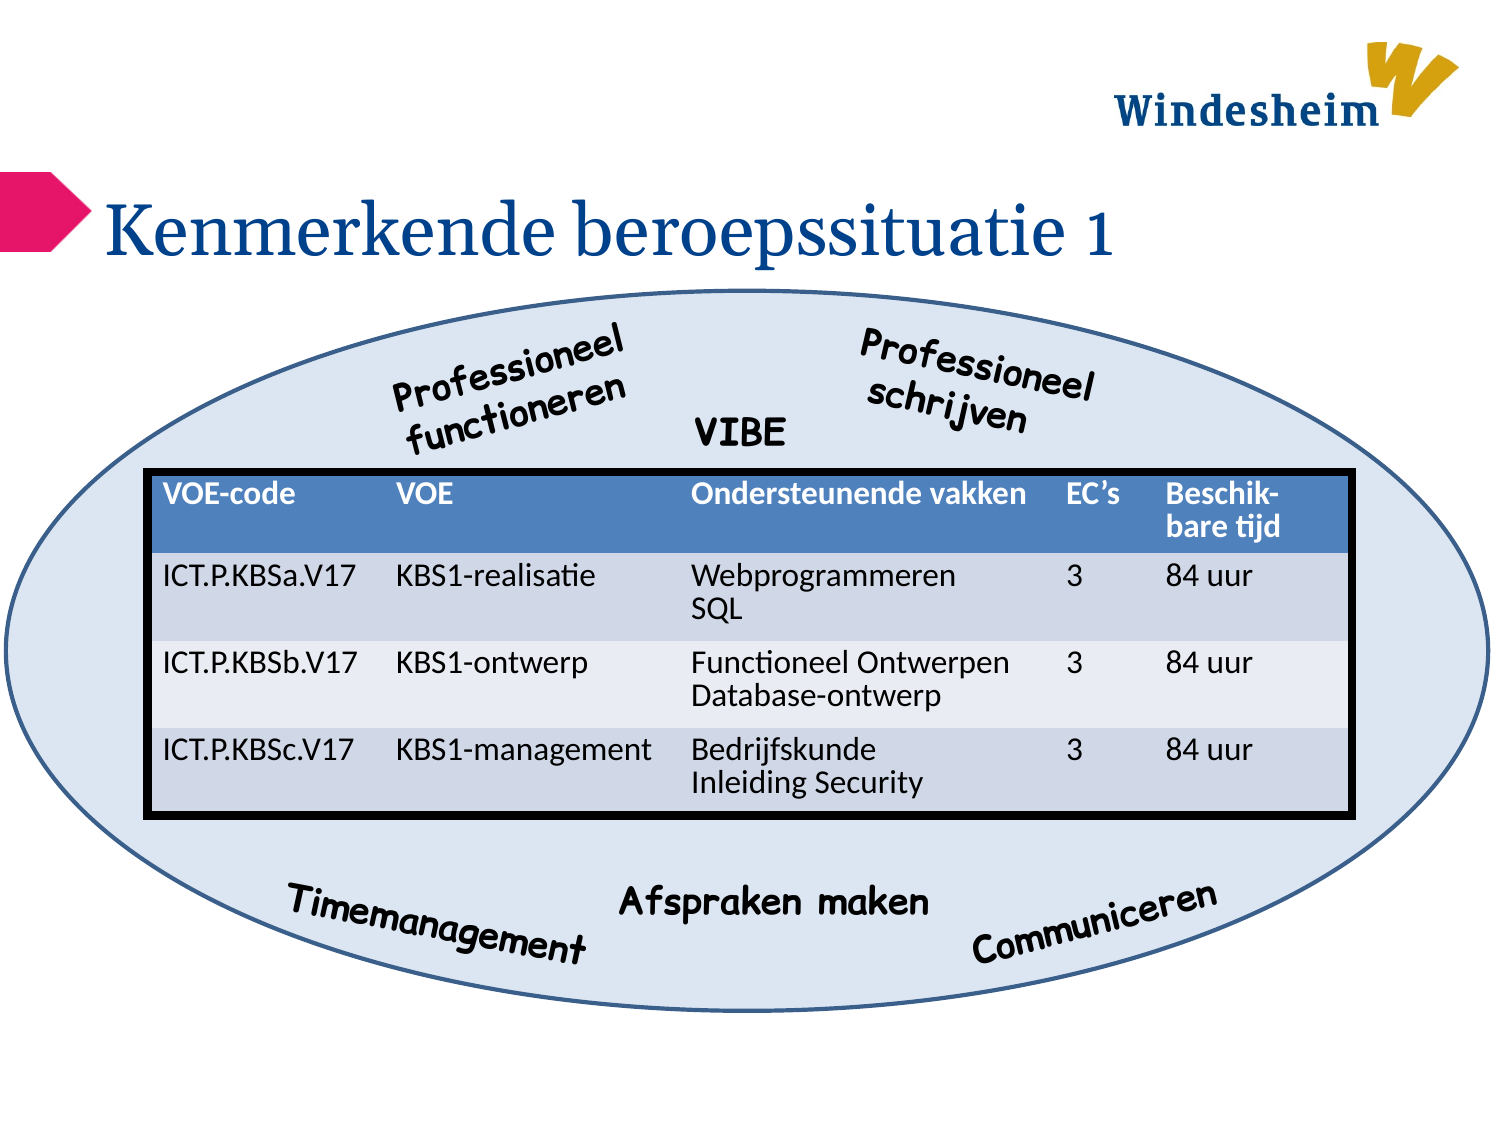

# Kenmerkende beroepssituatie 1

VIB
Professioneel functioneren
Professioneel   schrijven
VIBE
| VOE-code | VOE | Ondersteunende vakken | EC’s | Beschik- bare tijd |
| --- | --- | --- | --- | --- |
| ICT.P.KBSa.V17 | KBS1-realisatie | Webprogrammeren SQL | 3 | 84 uur |
| ICT.P.KBSb.V17 | KBS1-ontwerp | Functioneel Ontwerpen Database-ontwerp | 3 | 84 uur |
| ICT.P.KBSc.V17 | KBS1-management | Bedrijfskunde Inleiding Security | 3 | 84 uur |
Afspraken maken
Communiceren
Timemanagement